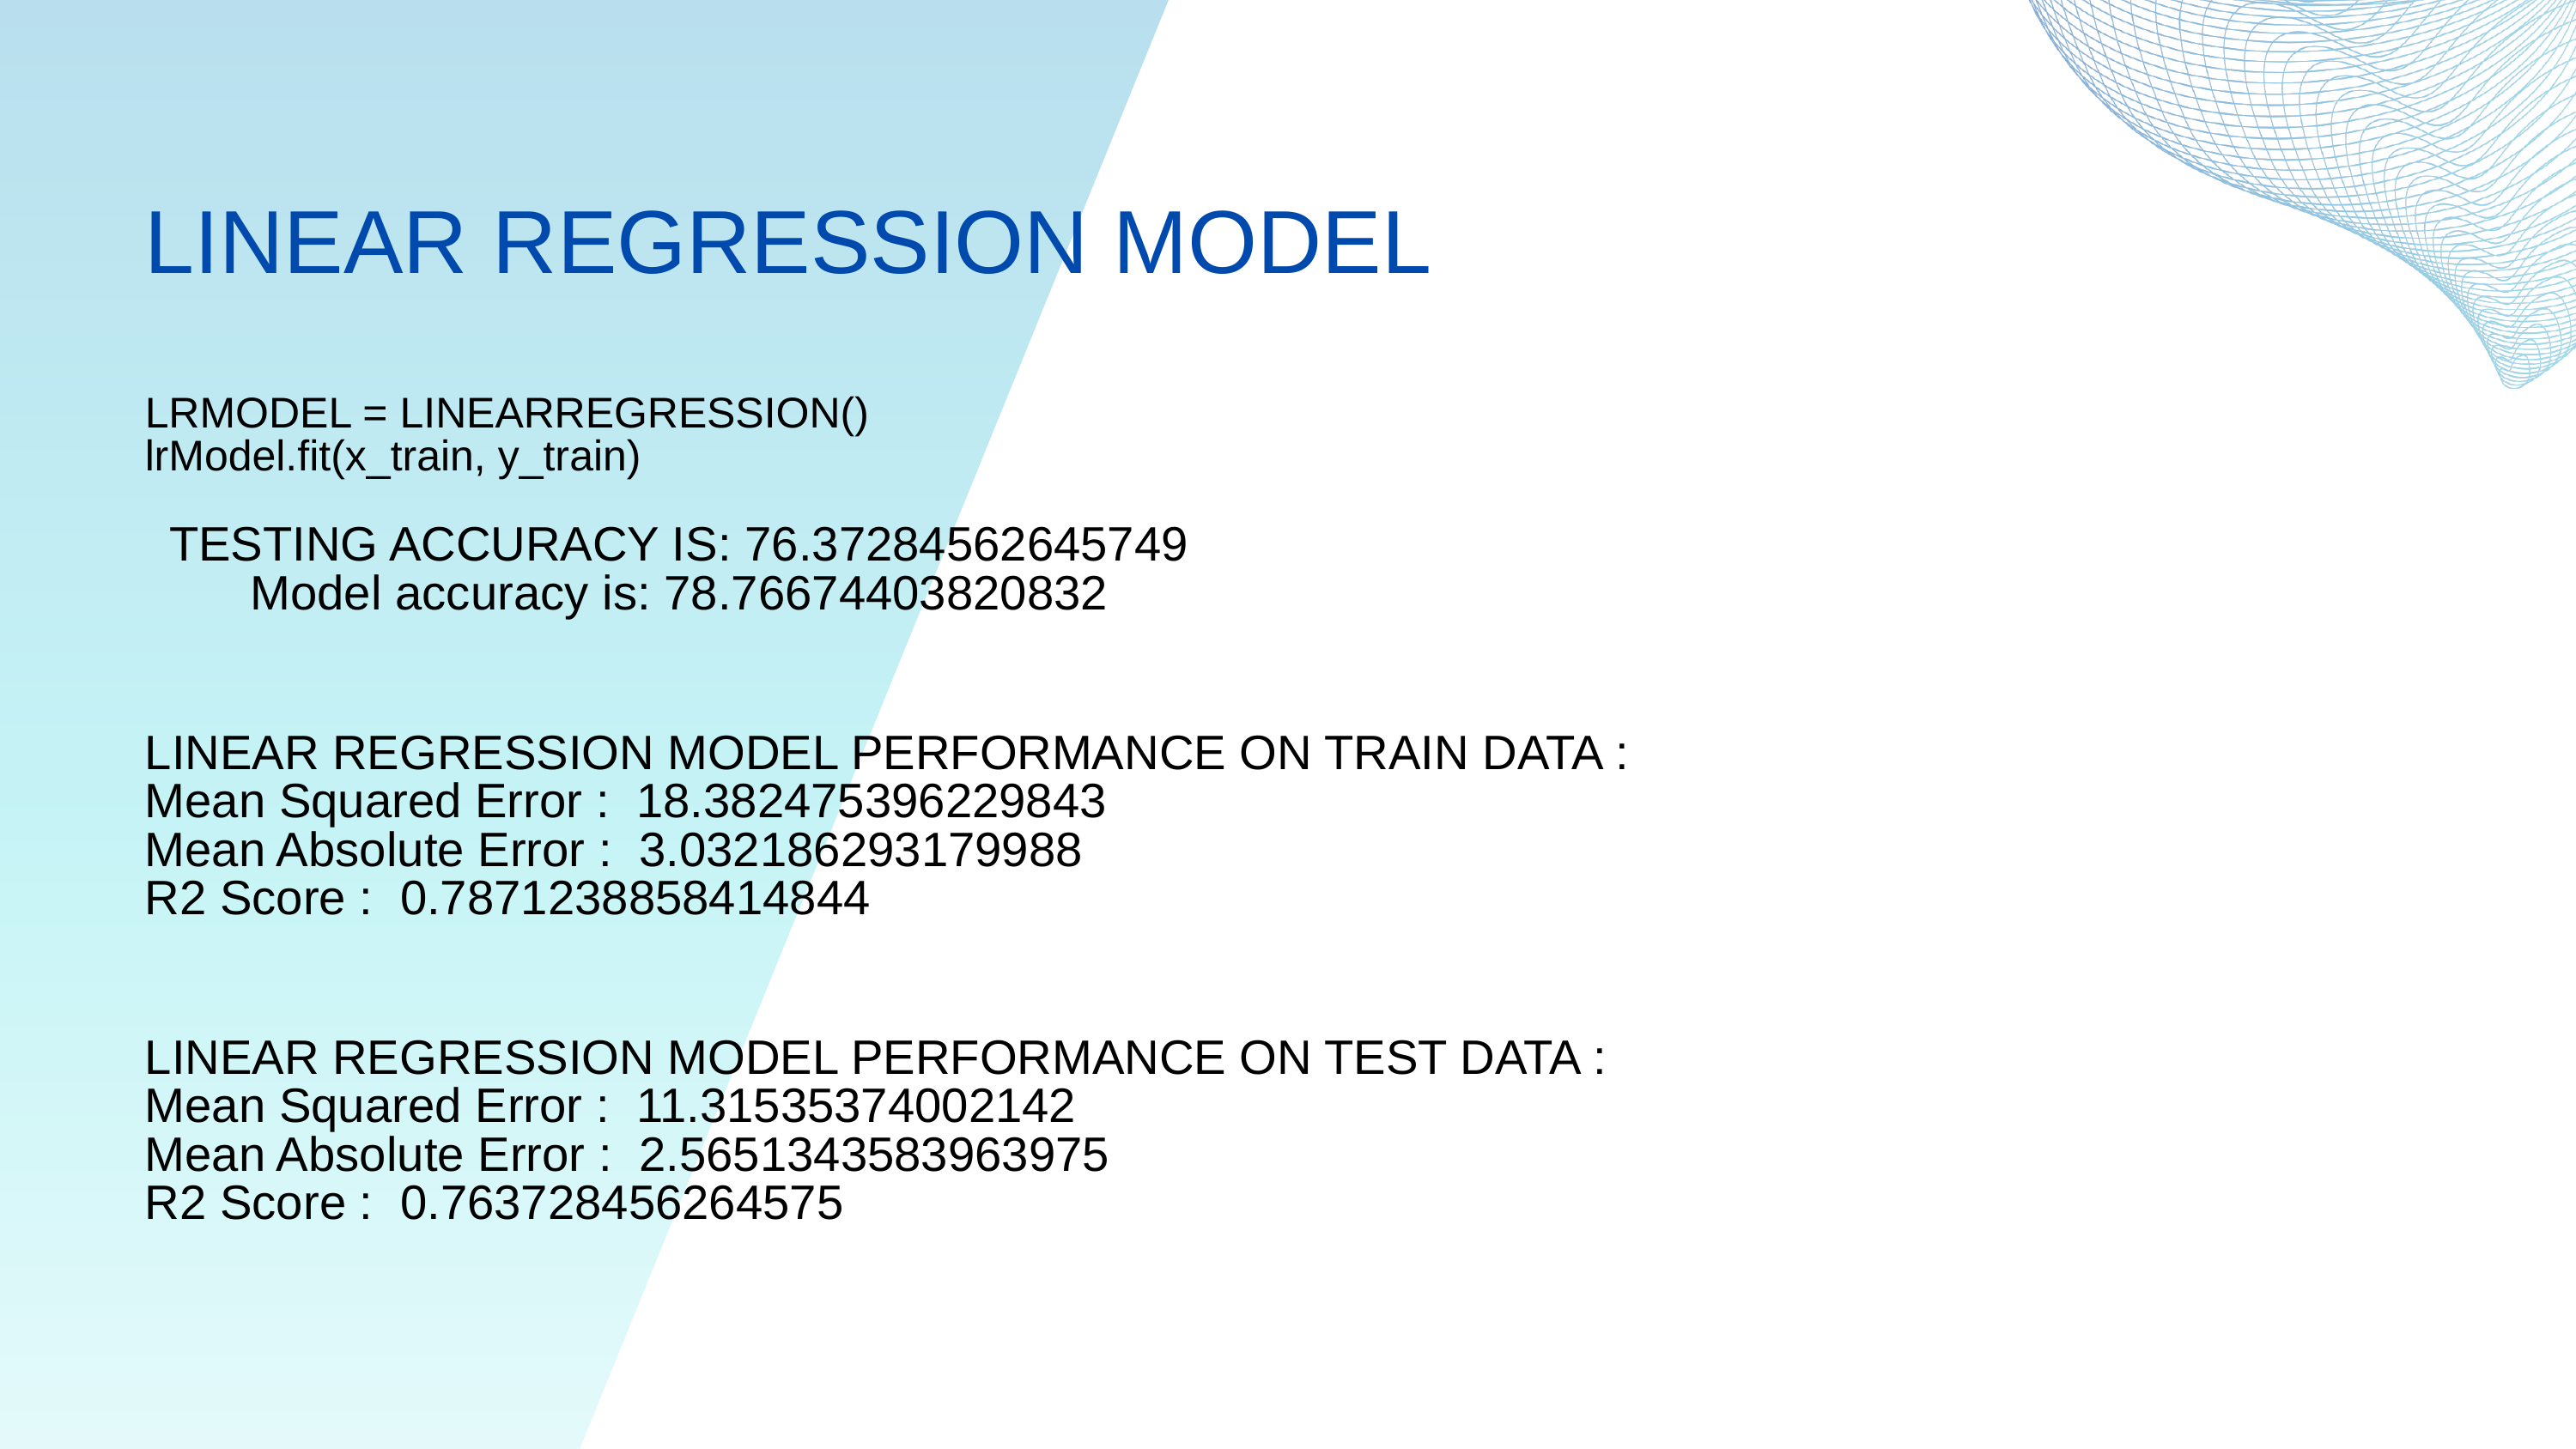

LINEAR REGRESSION MODEL
LRMODEL = LINEARREGRESSION()
lrModel.fit(x_train, y_train)
TESTING ACCURACY IS: 76.37284562645749
Model accuracy is: 78.76674403820832

LINEAR REGRESSION MODEL PERFORMANCE ON TRAIN DATA :
Mean Squared Error :  18.382475396229843
Mean Absolute Error :  3.032186293179988
R2 Score :  0.7871238858414844

LINEAR REGRESSION MODEL PERFORMANCE ON TEST DATA :
Mean Squared Error :  11.31535374002142
Mean Absolute Error :  2.5651343583963975
R2 Score :  0.763728456264575